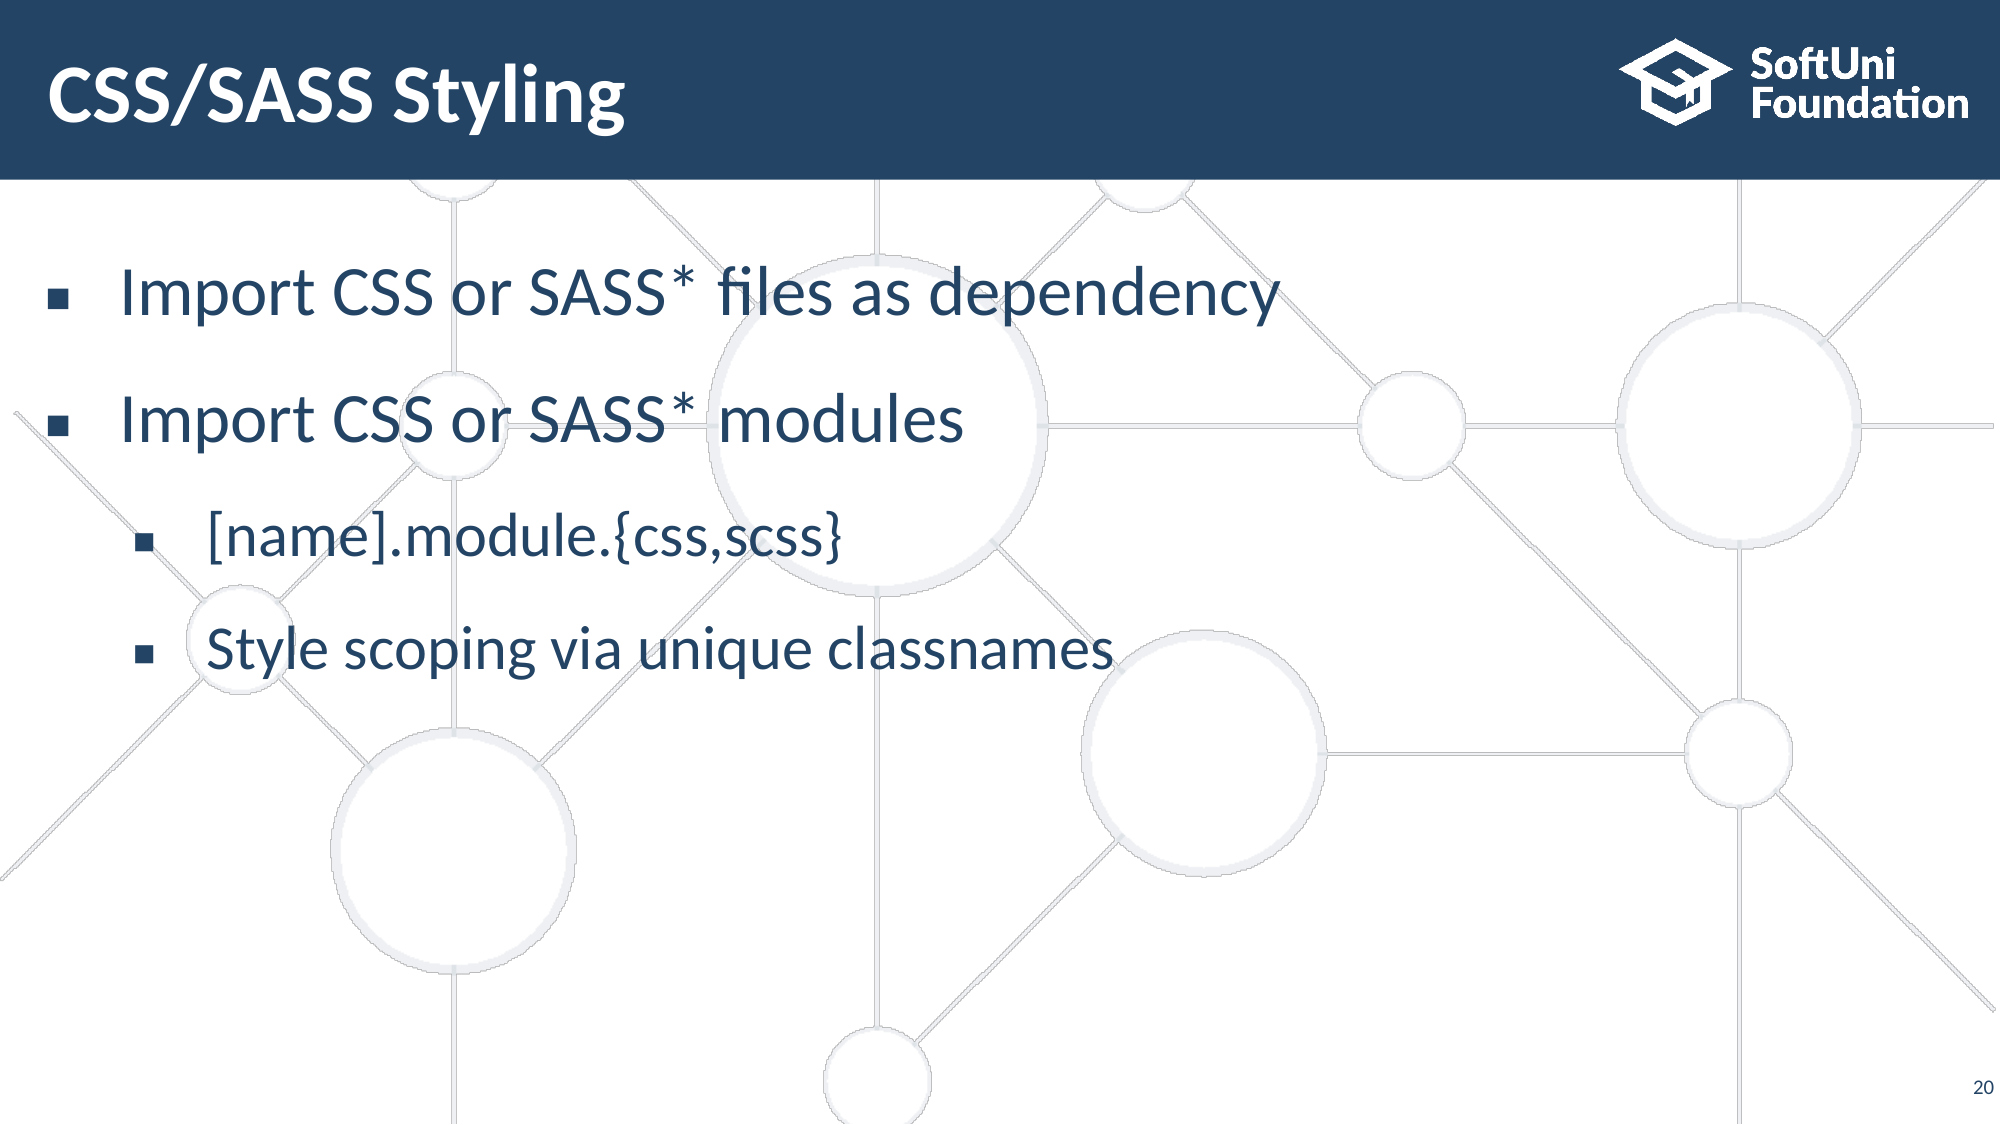

# CSS/SASS Styling
Import CSS or SASS* files as dependency
Import CSS or SASS* modules
[name].module.{css,scss}
Style scoping via unique classnames
20